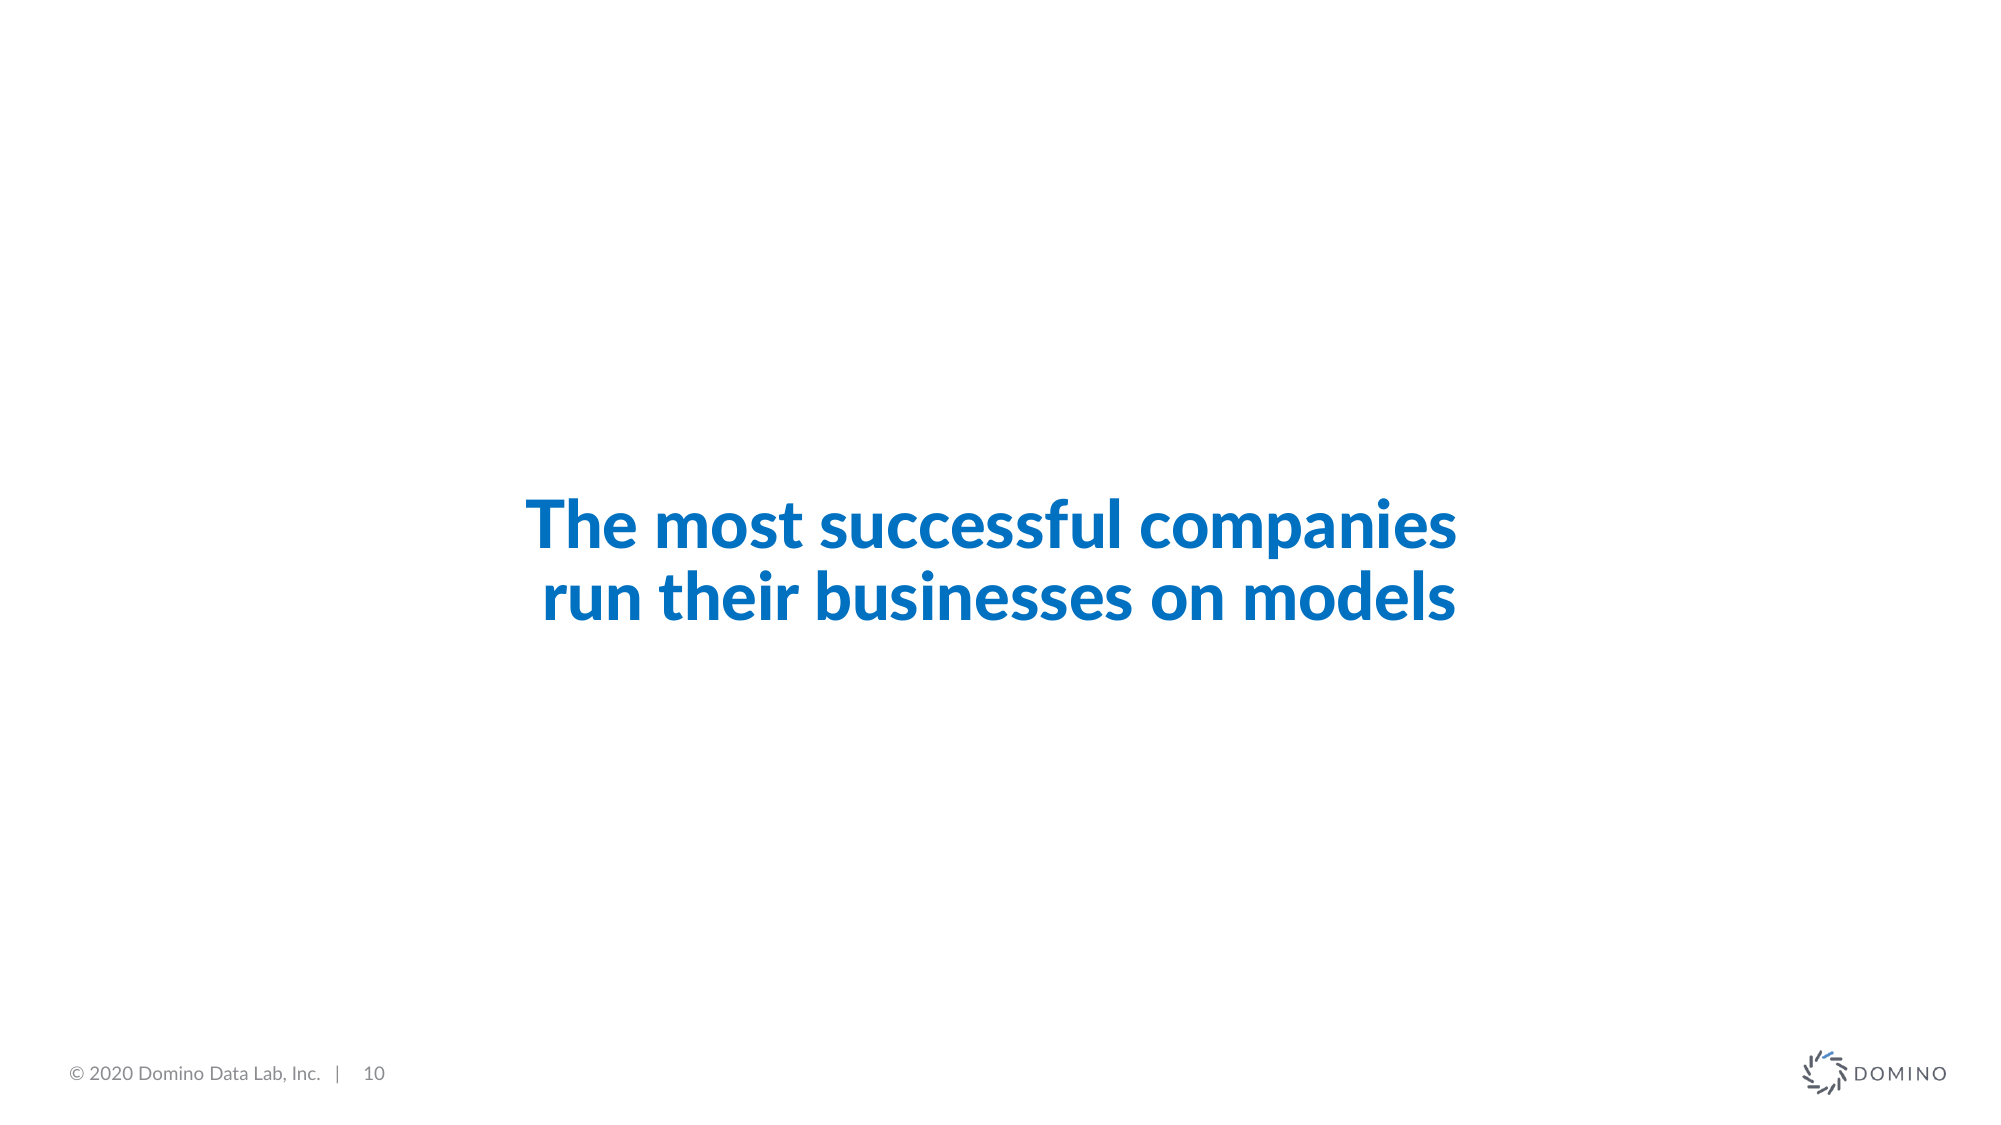

# The most successful companies run their businesses on models